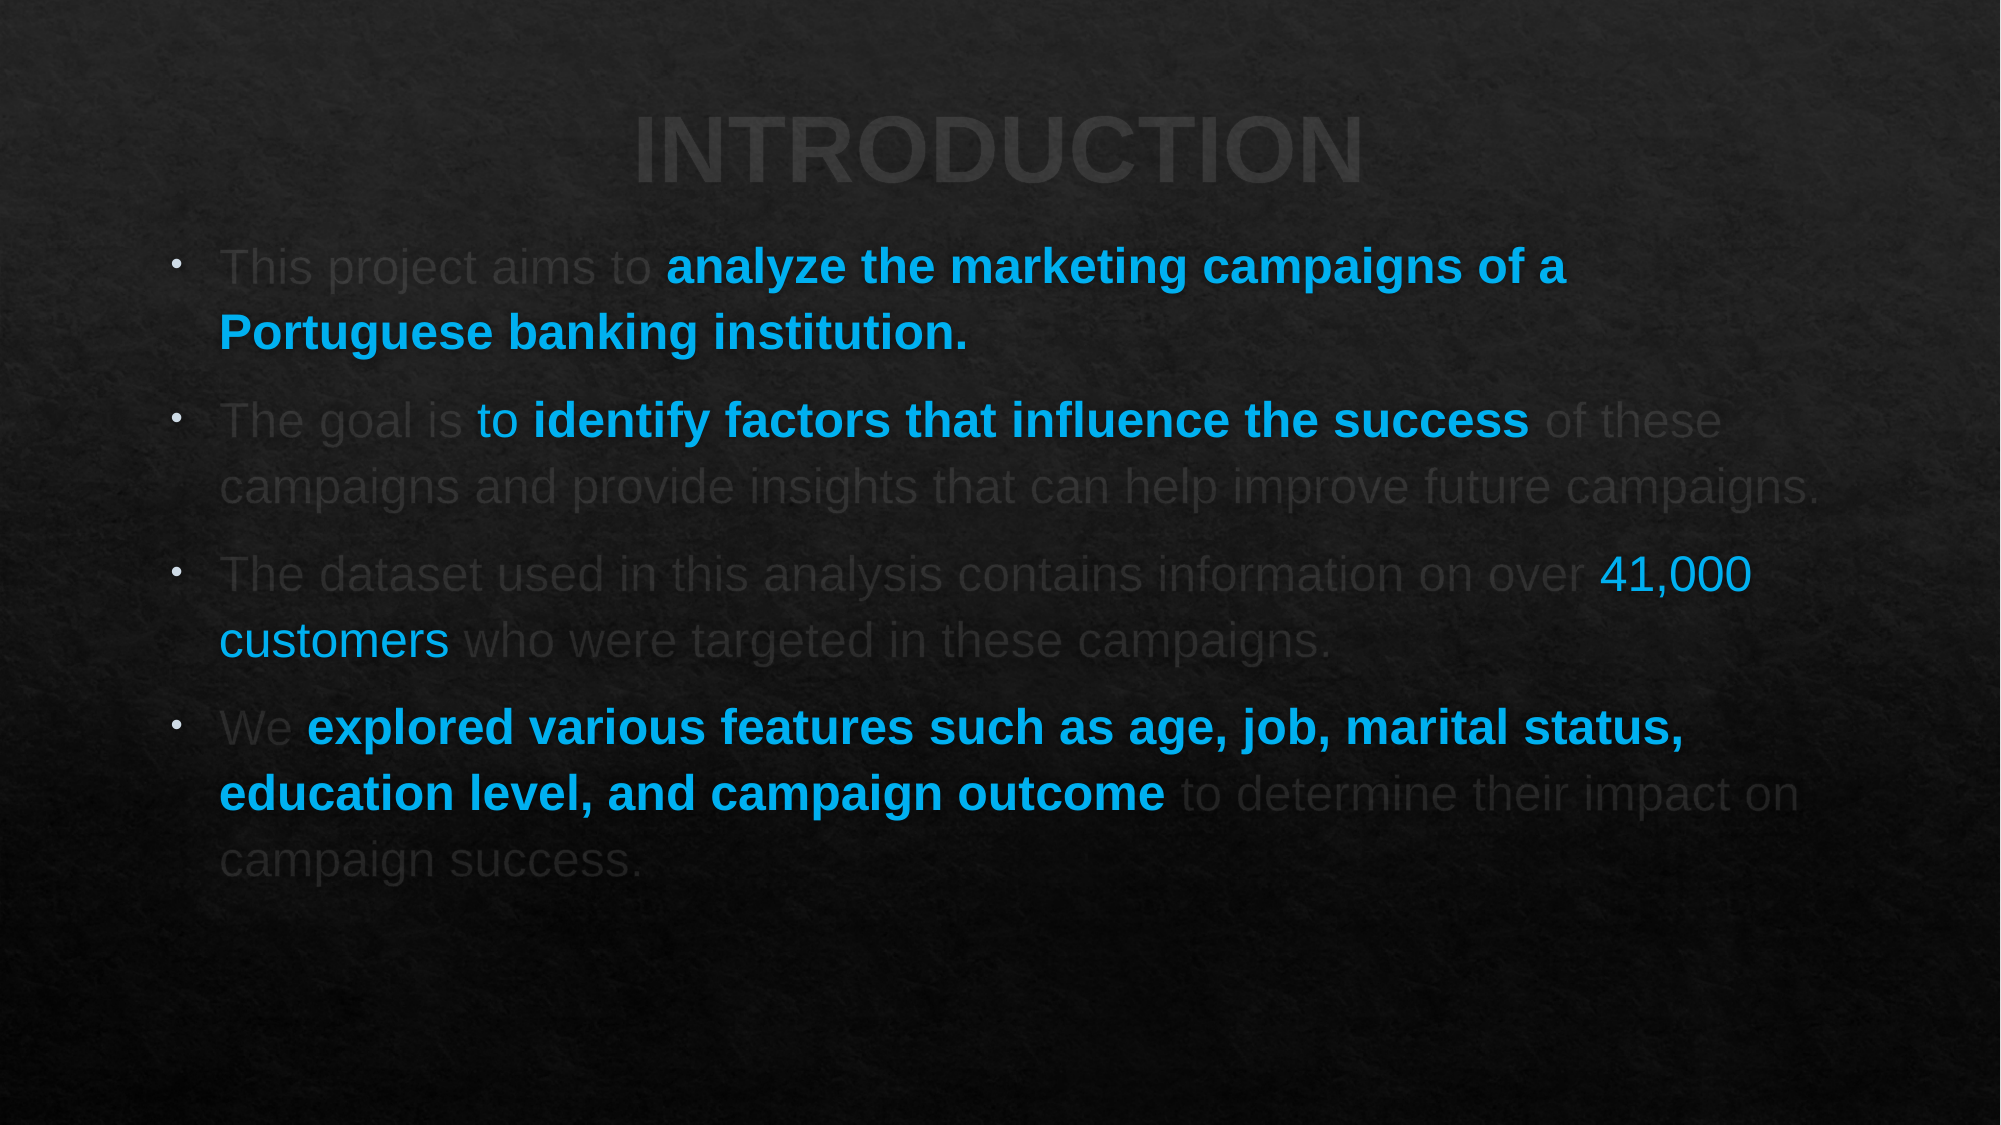

# INTRODUCTION
This project aims to analyze the marketing campaigns of a Portuguese banking institution.
The goal is to identify factors that influence the success of these campaigns and provide insights that can help improve future campaigns.
The dataset used in this analysis contains information on over 41,000 customers who were targeted in these campaigns.
We explored various features such as age, job, marital status, education level, and campaign outcome to determine their impact on campaign success.